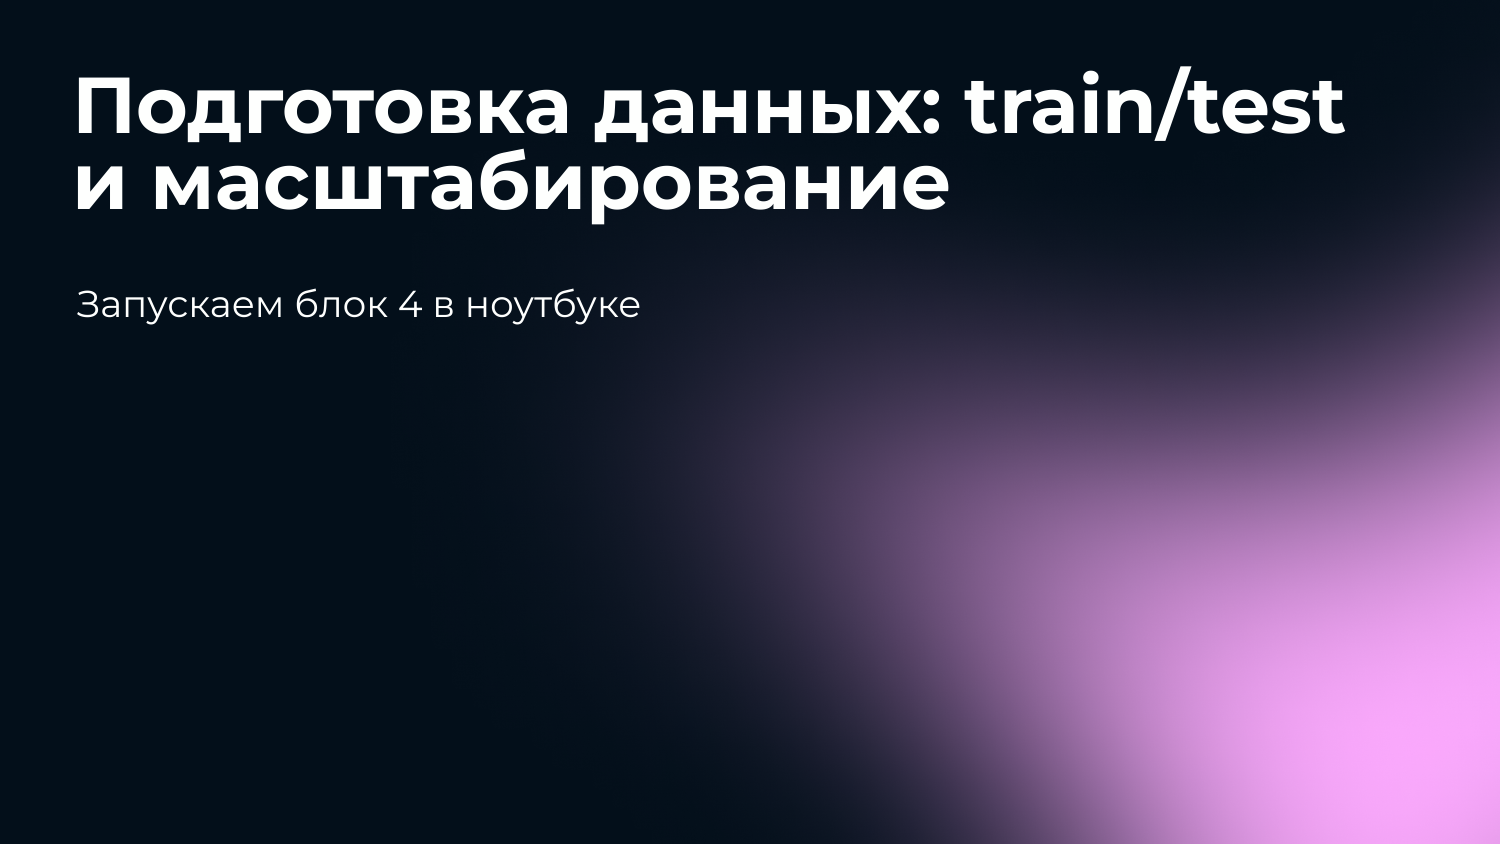

# Подготовка данных: train/test и масштабирование
Запускаем блок 4 в ноутбуке